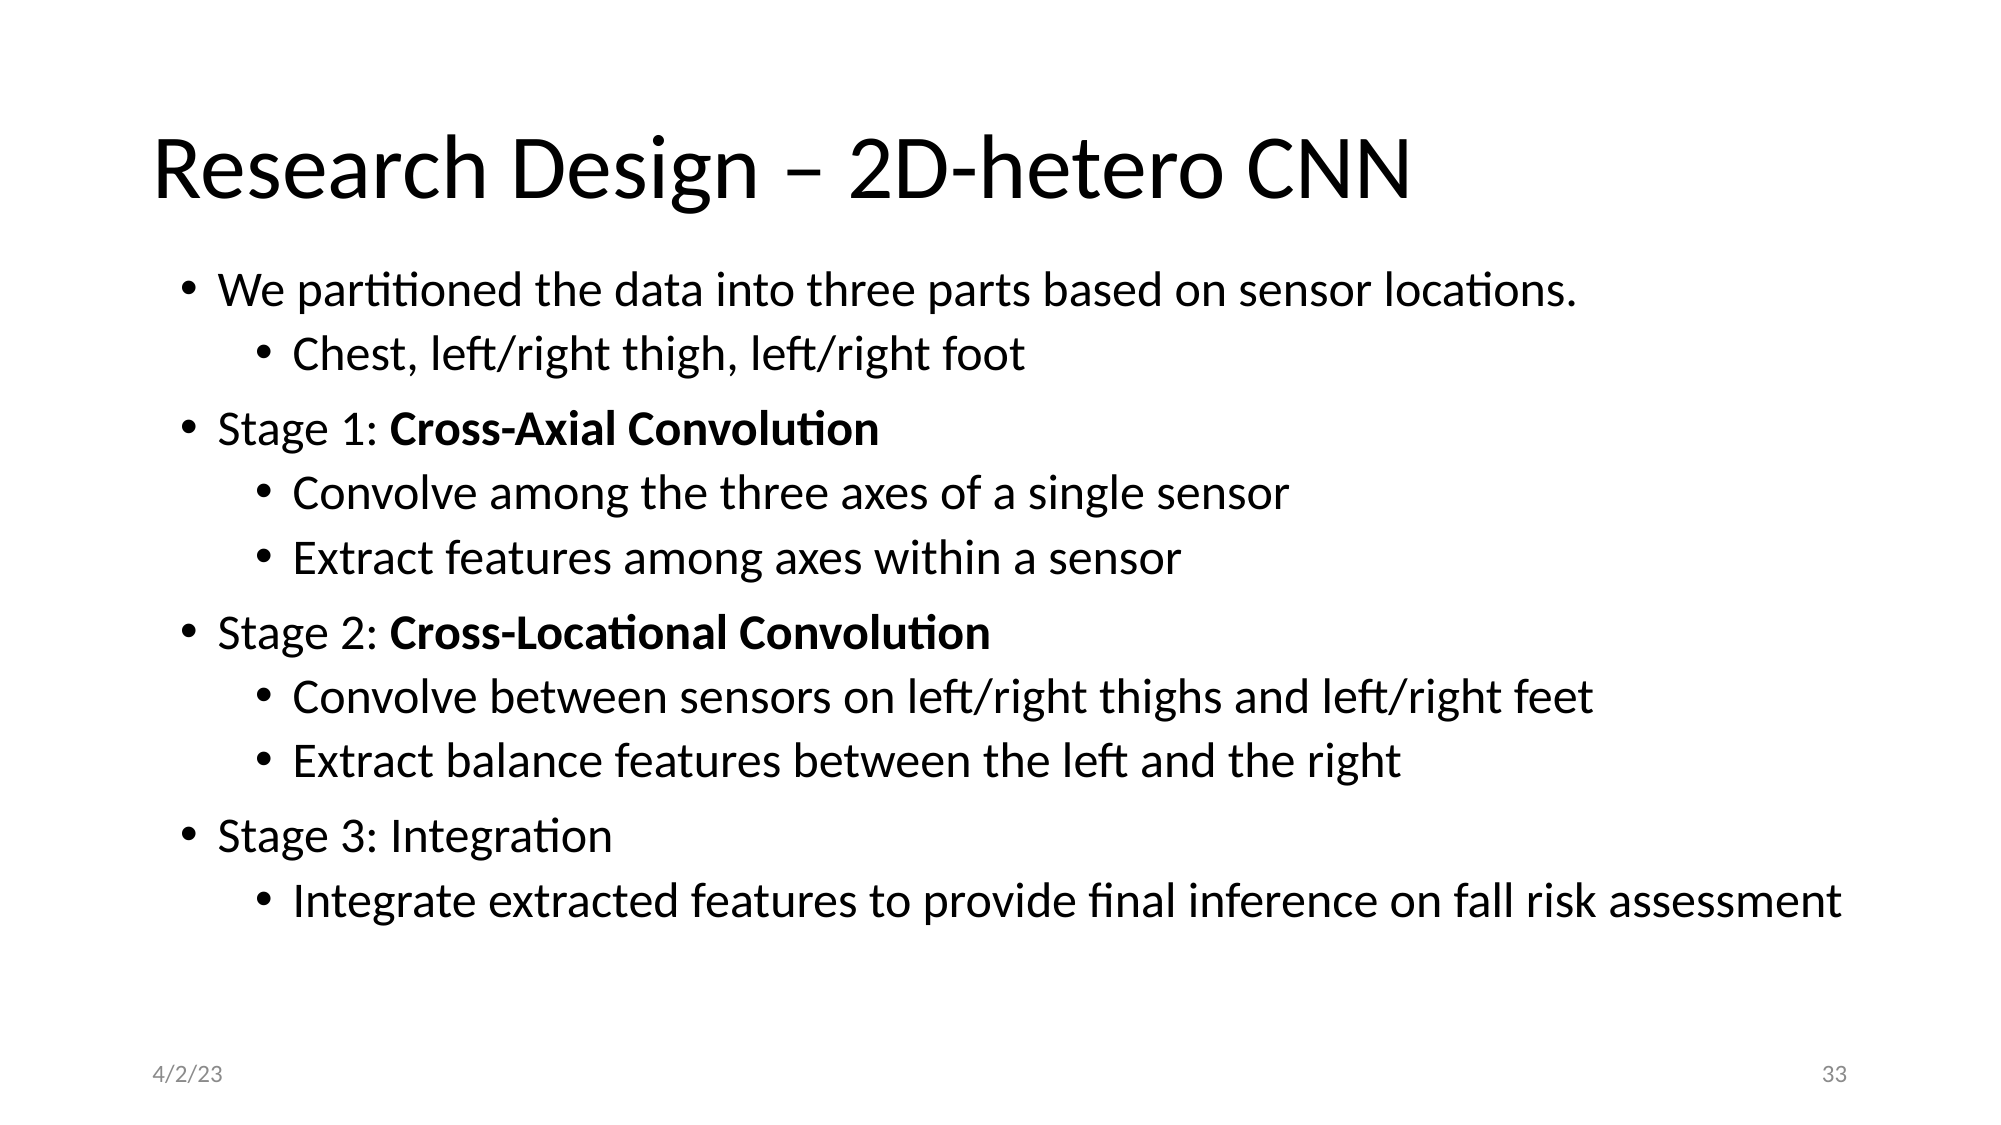

# Research Design – 2D-hetero CNN
We partitioned the data into three parts based on sensor locations.
Chest, left/right thigh, left/right foot
Stage 1: Cross-Axial Convolution
Convolve among the three axes of a single sensor
Extract features among axes within a sensor
Stage 2: Cross-Locational Convolution
Convolve between sensors on left/right thighs and left/right feet
Extract balance features between the left and the right
Stage 3: Integration
Integrate extracted features to provide final inference on fall risk assessment
4/2/23
33